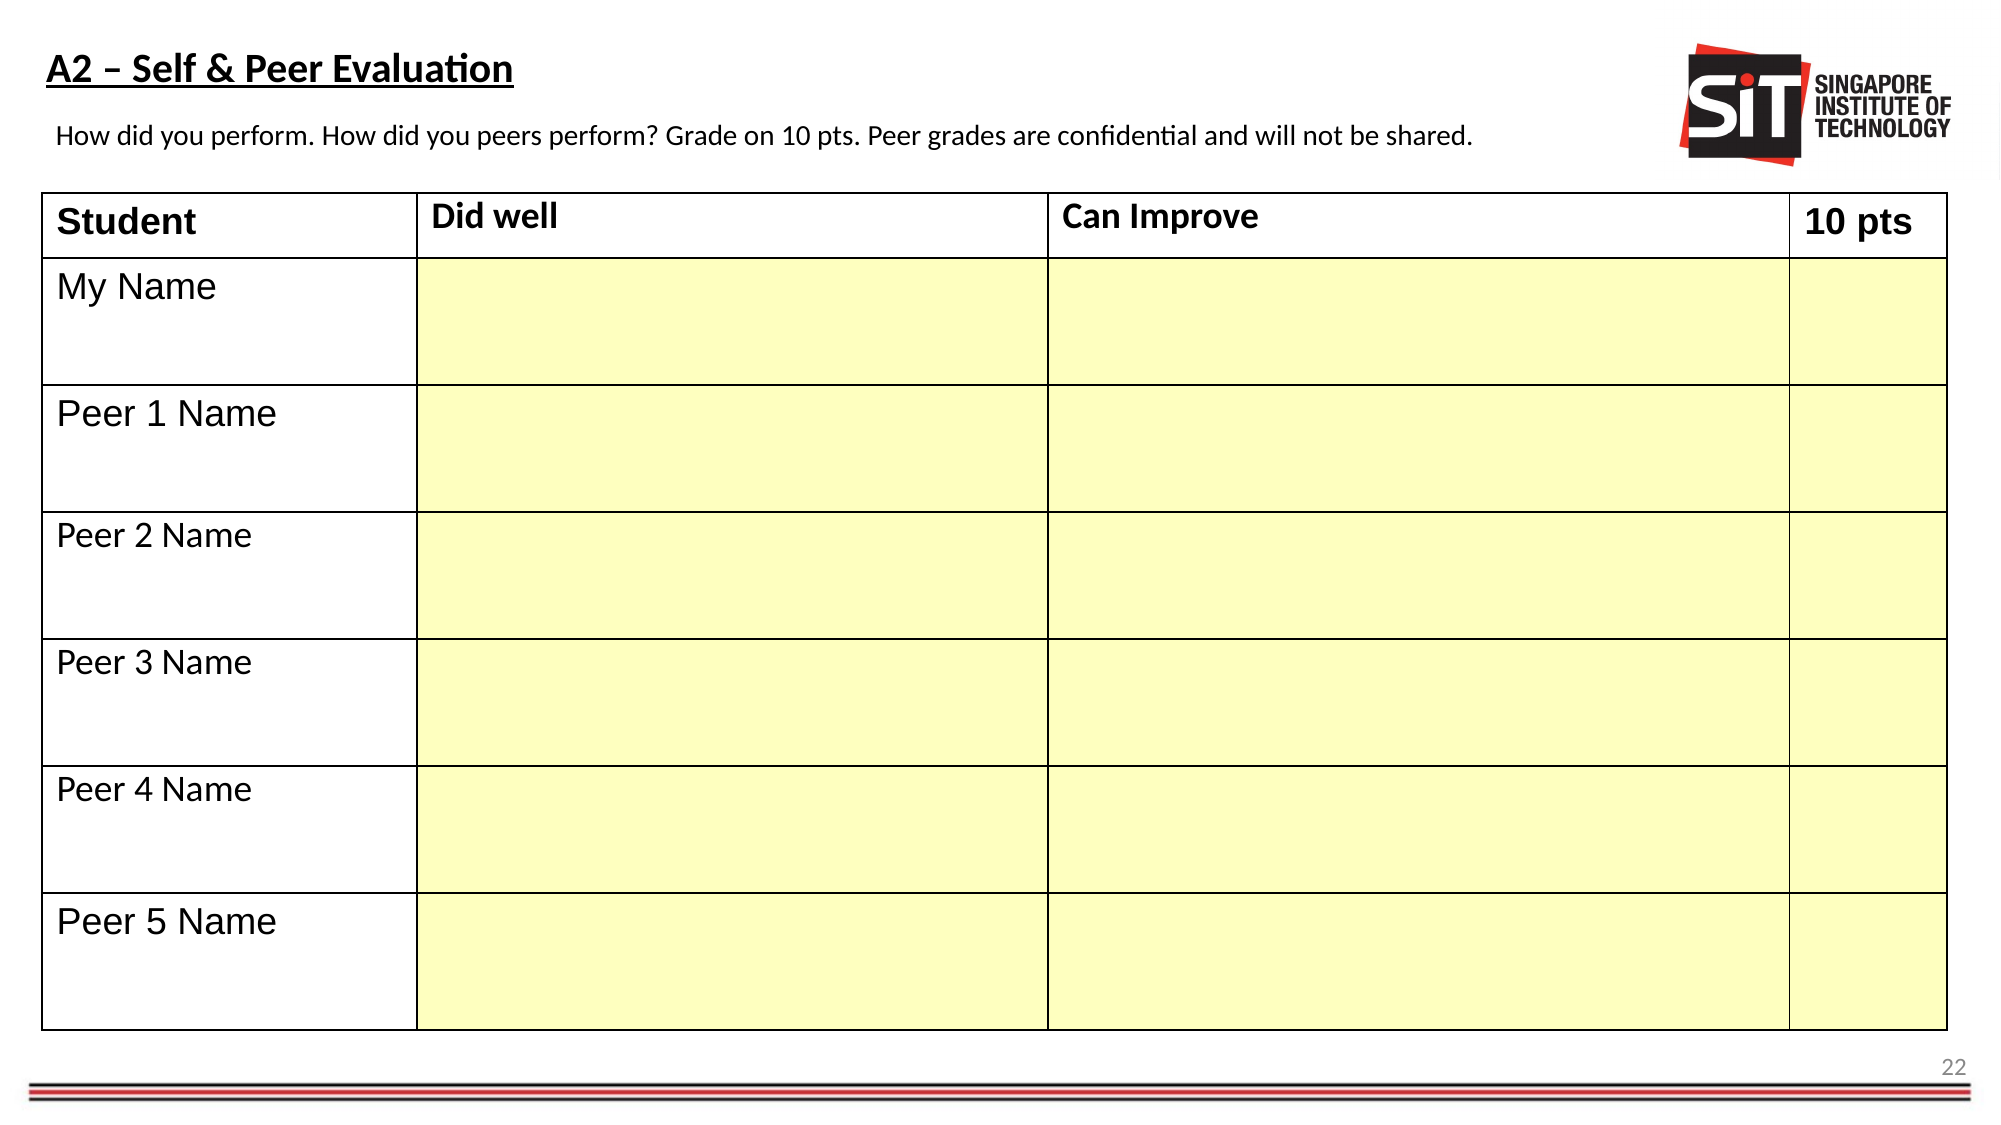

A2 – Self & Peer Evaluation
How did you perform. How did you peers perform? Grade on 10 pts. Peer grades are confidential and will not be shared.
| Student | Did well | Can Improve | 10 pts |
| --- | --- | --- | --- |
| My Name |  |  |  |
| Peer 1 Name |  |  |  |
| Peer 2 Name |  |  |  |
| Peer 3 Name |  |  |  |
| Peer 4 Name |  |  |  |
| Peer 5 Name |  |  |  |
22